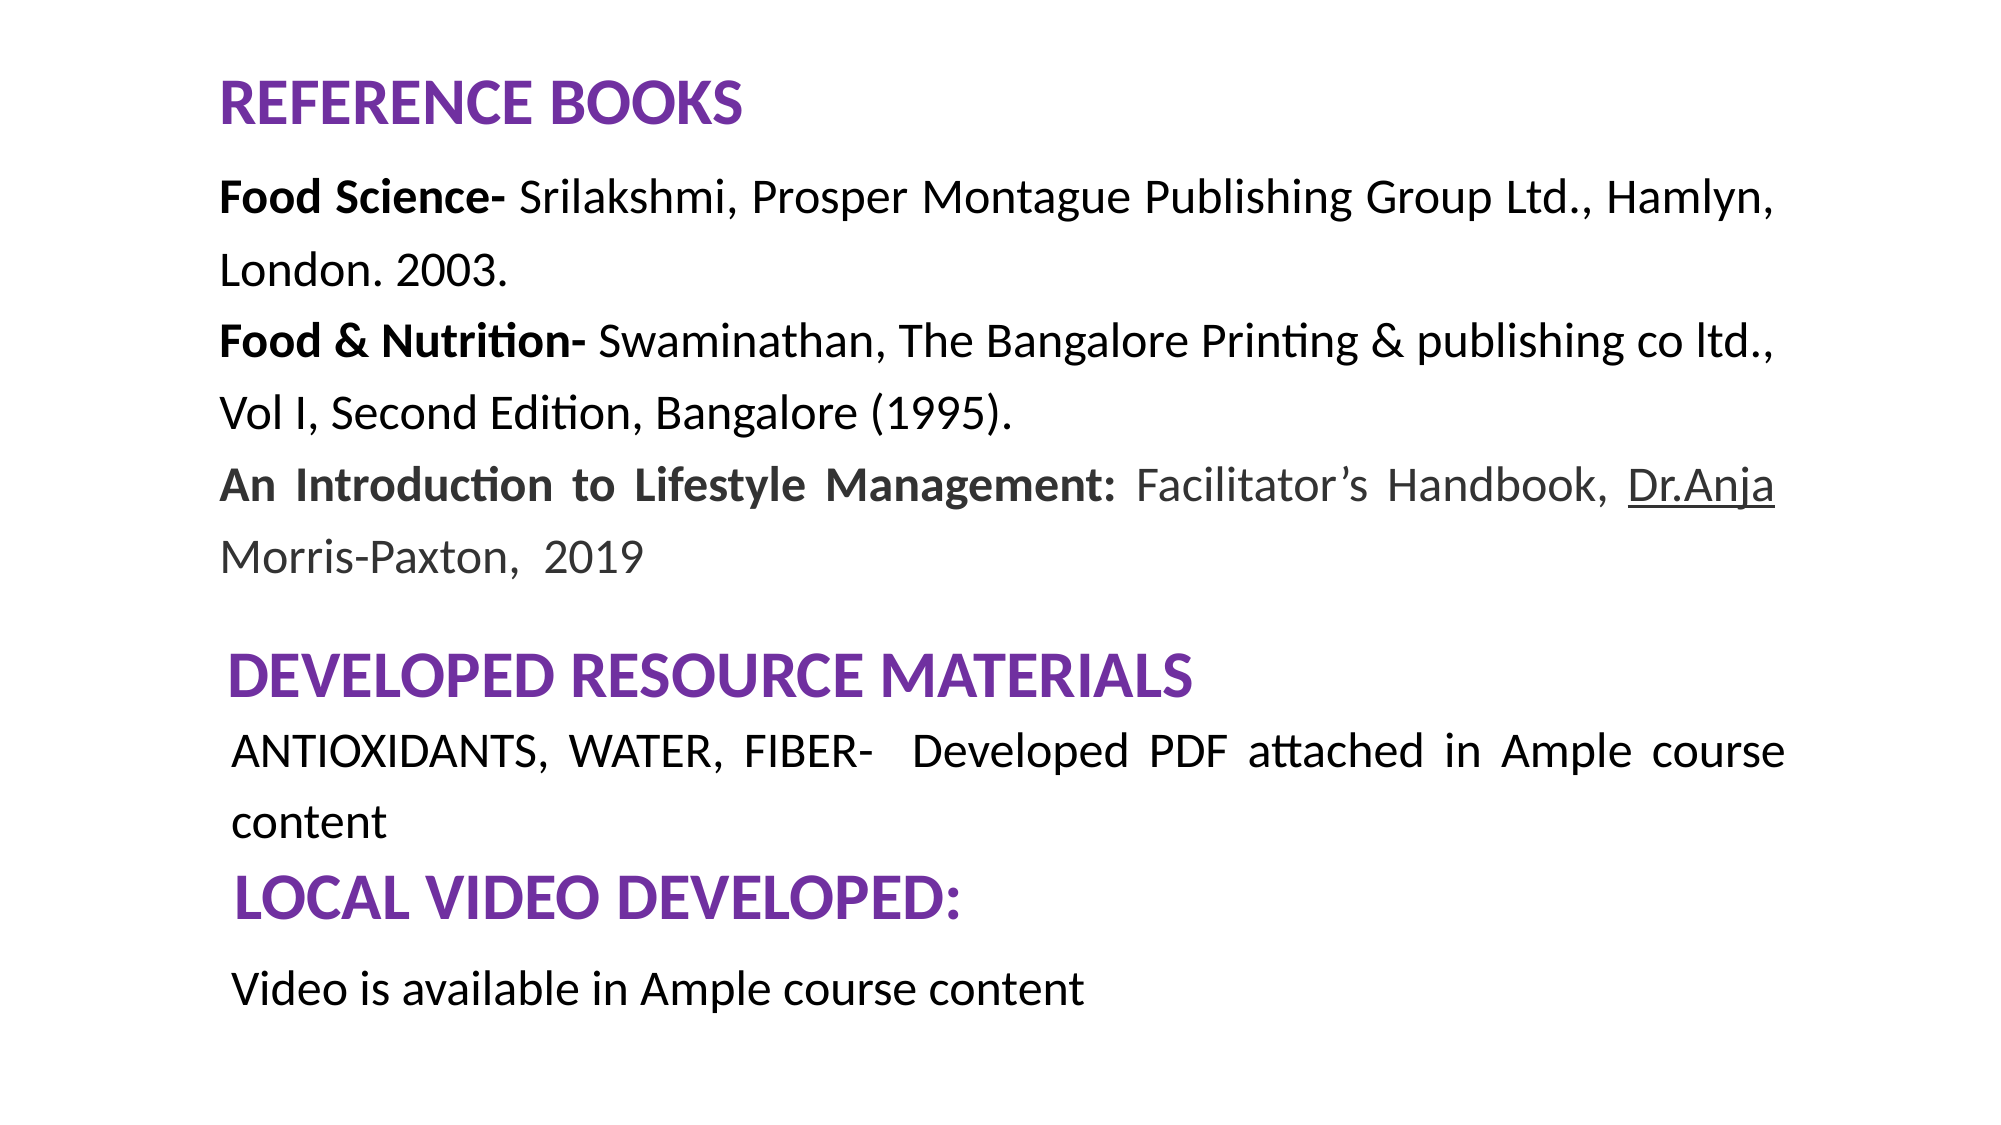

REFERENCE BOOKS
Food Science- Srilakshmi, Prosper Montague Publishing Group Ltd., Hamlyn, London. 2003.
Food & Nutrition- Swaminathan, The Bangalore Printing & publishing co ltd., Vol I, Second Edition, Bangalore (1995).
An Introduction to Lifestyle Management: Facilitator’s Handbook, Dr.Anja Morris-Paxton,  2019
DEVELOPED RESOURCE MATERIALS

ANTIOXIDANTS, WATER, FIBER-  Developed PDF attached in Ample course content
LOCAL VIDEO DEVELOPED:
Video is available in Ample course content